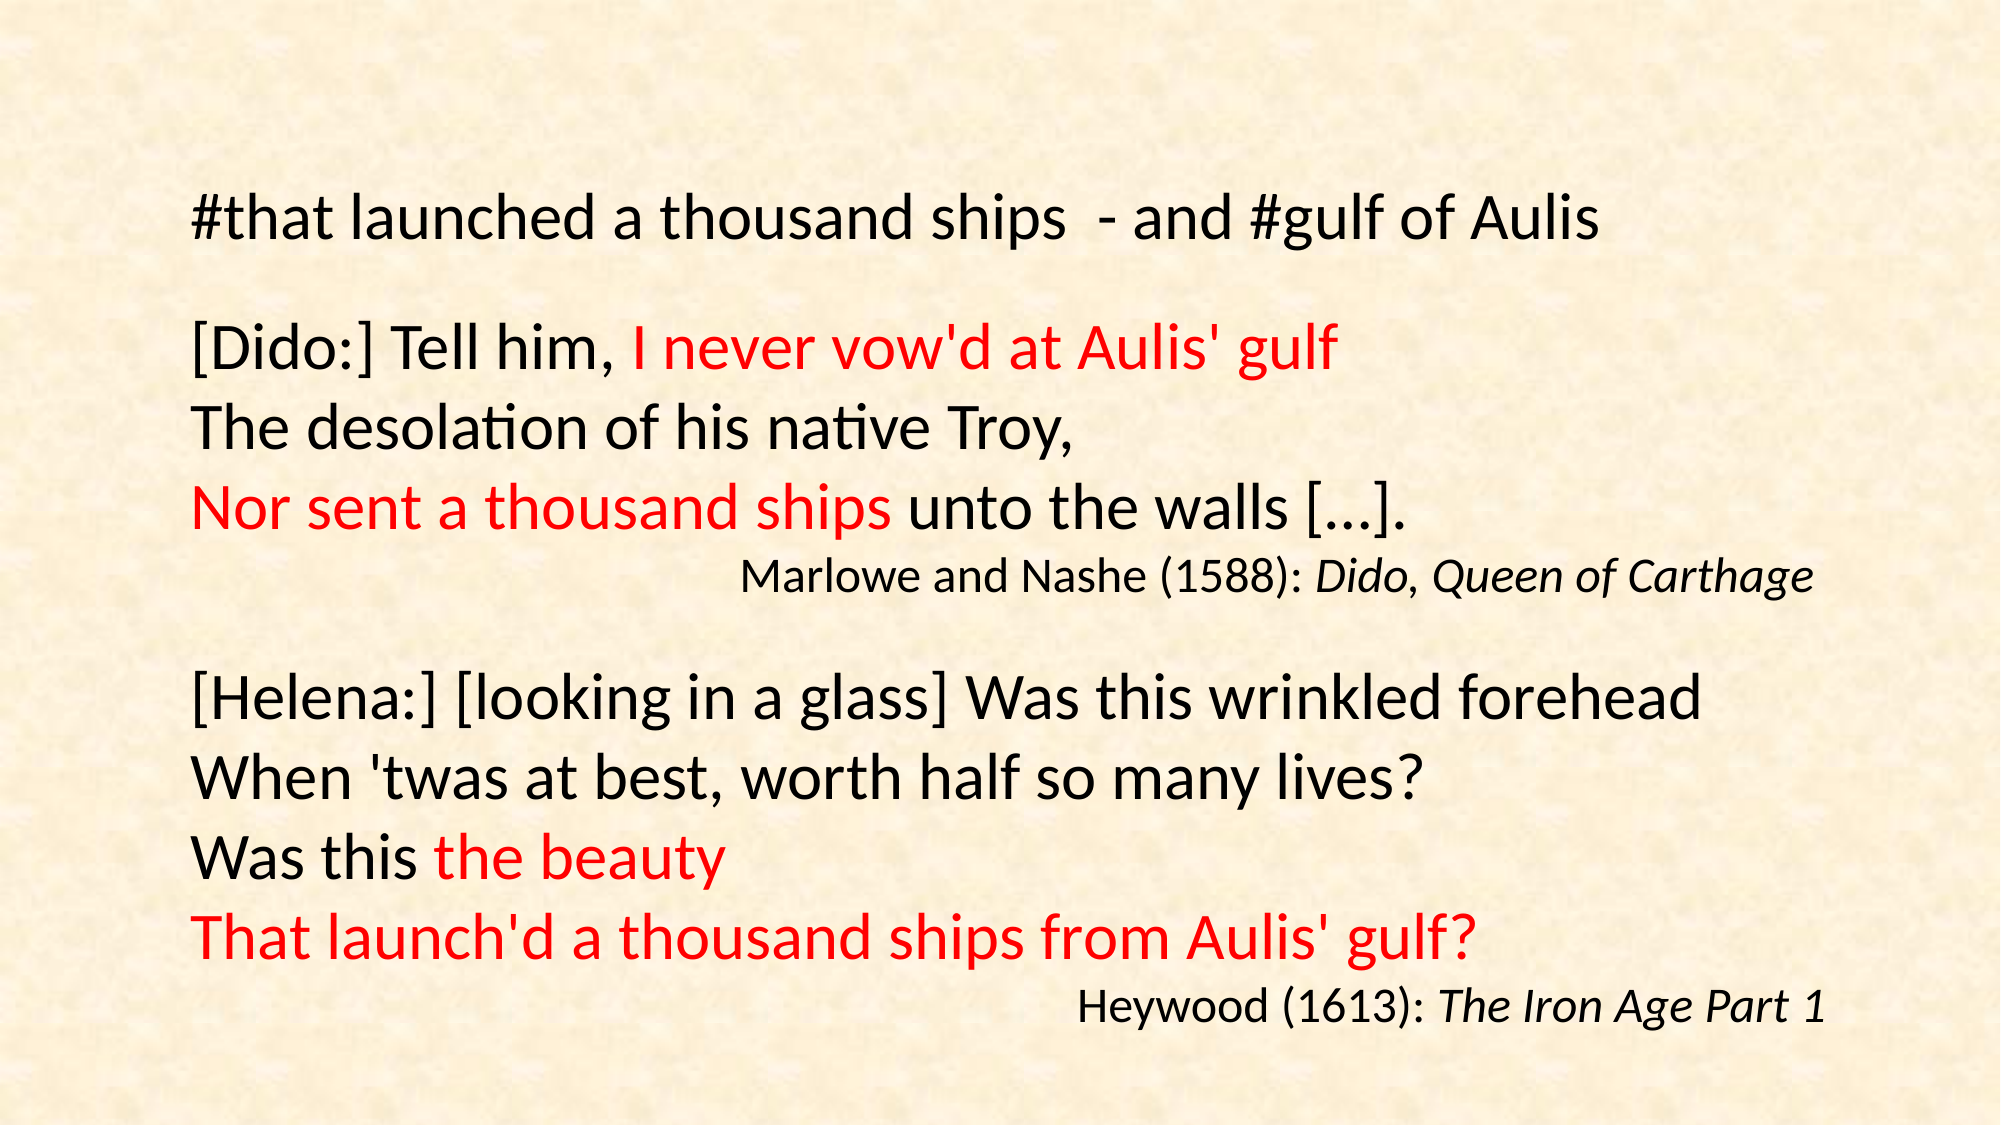

#that launched a thousand ships  - and #gulf of Aulis

[Dido:] Tell him, I never vow'd at Aulis' gulf
The desolation of his native Troy,
Nor sent a thousand ships unto the walls […].
Marlowe and Nashe (1588): Dido, Queen of Carthage

[Helena:] [looking in a glass] Was this wrinkled forehead
When 'twas at best, worth half so many lives?
Was this the beauty
That launch'd a thousand ships from Aulis' gulf?
Heywood (1613): The Iron Age Part 1